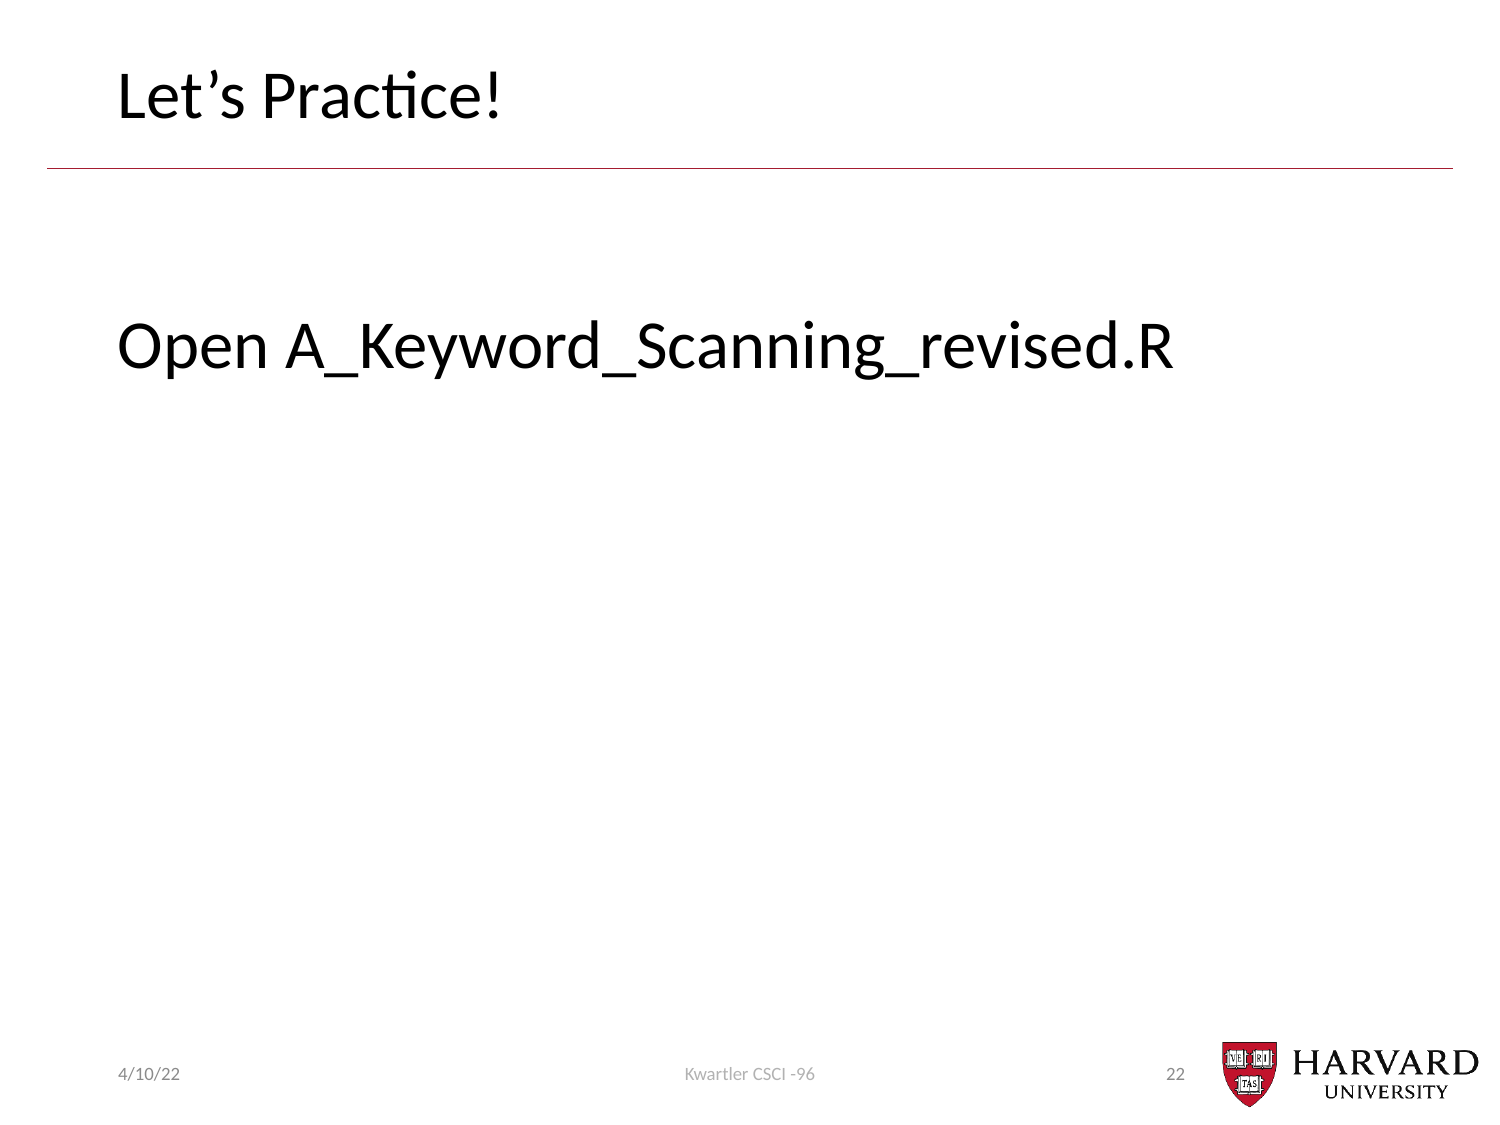

# Let’s Practice!
Open A_Keyword_Scanning_revised.R
4/10/22
Kwartler CSCI -96
22